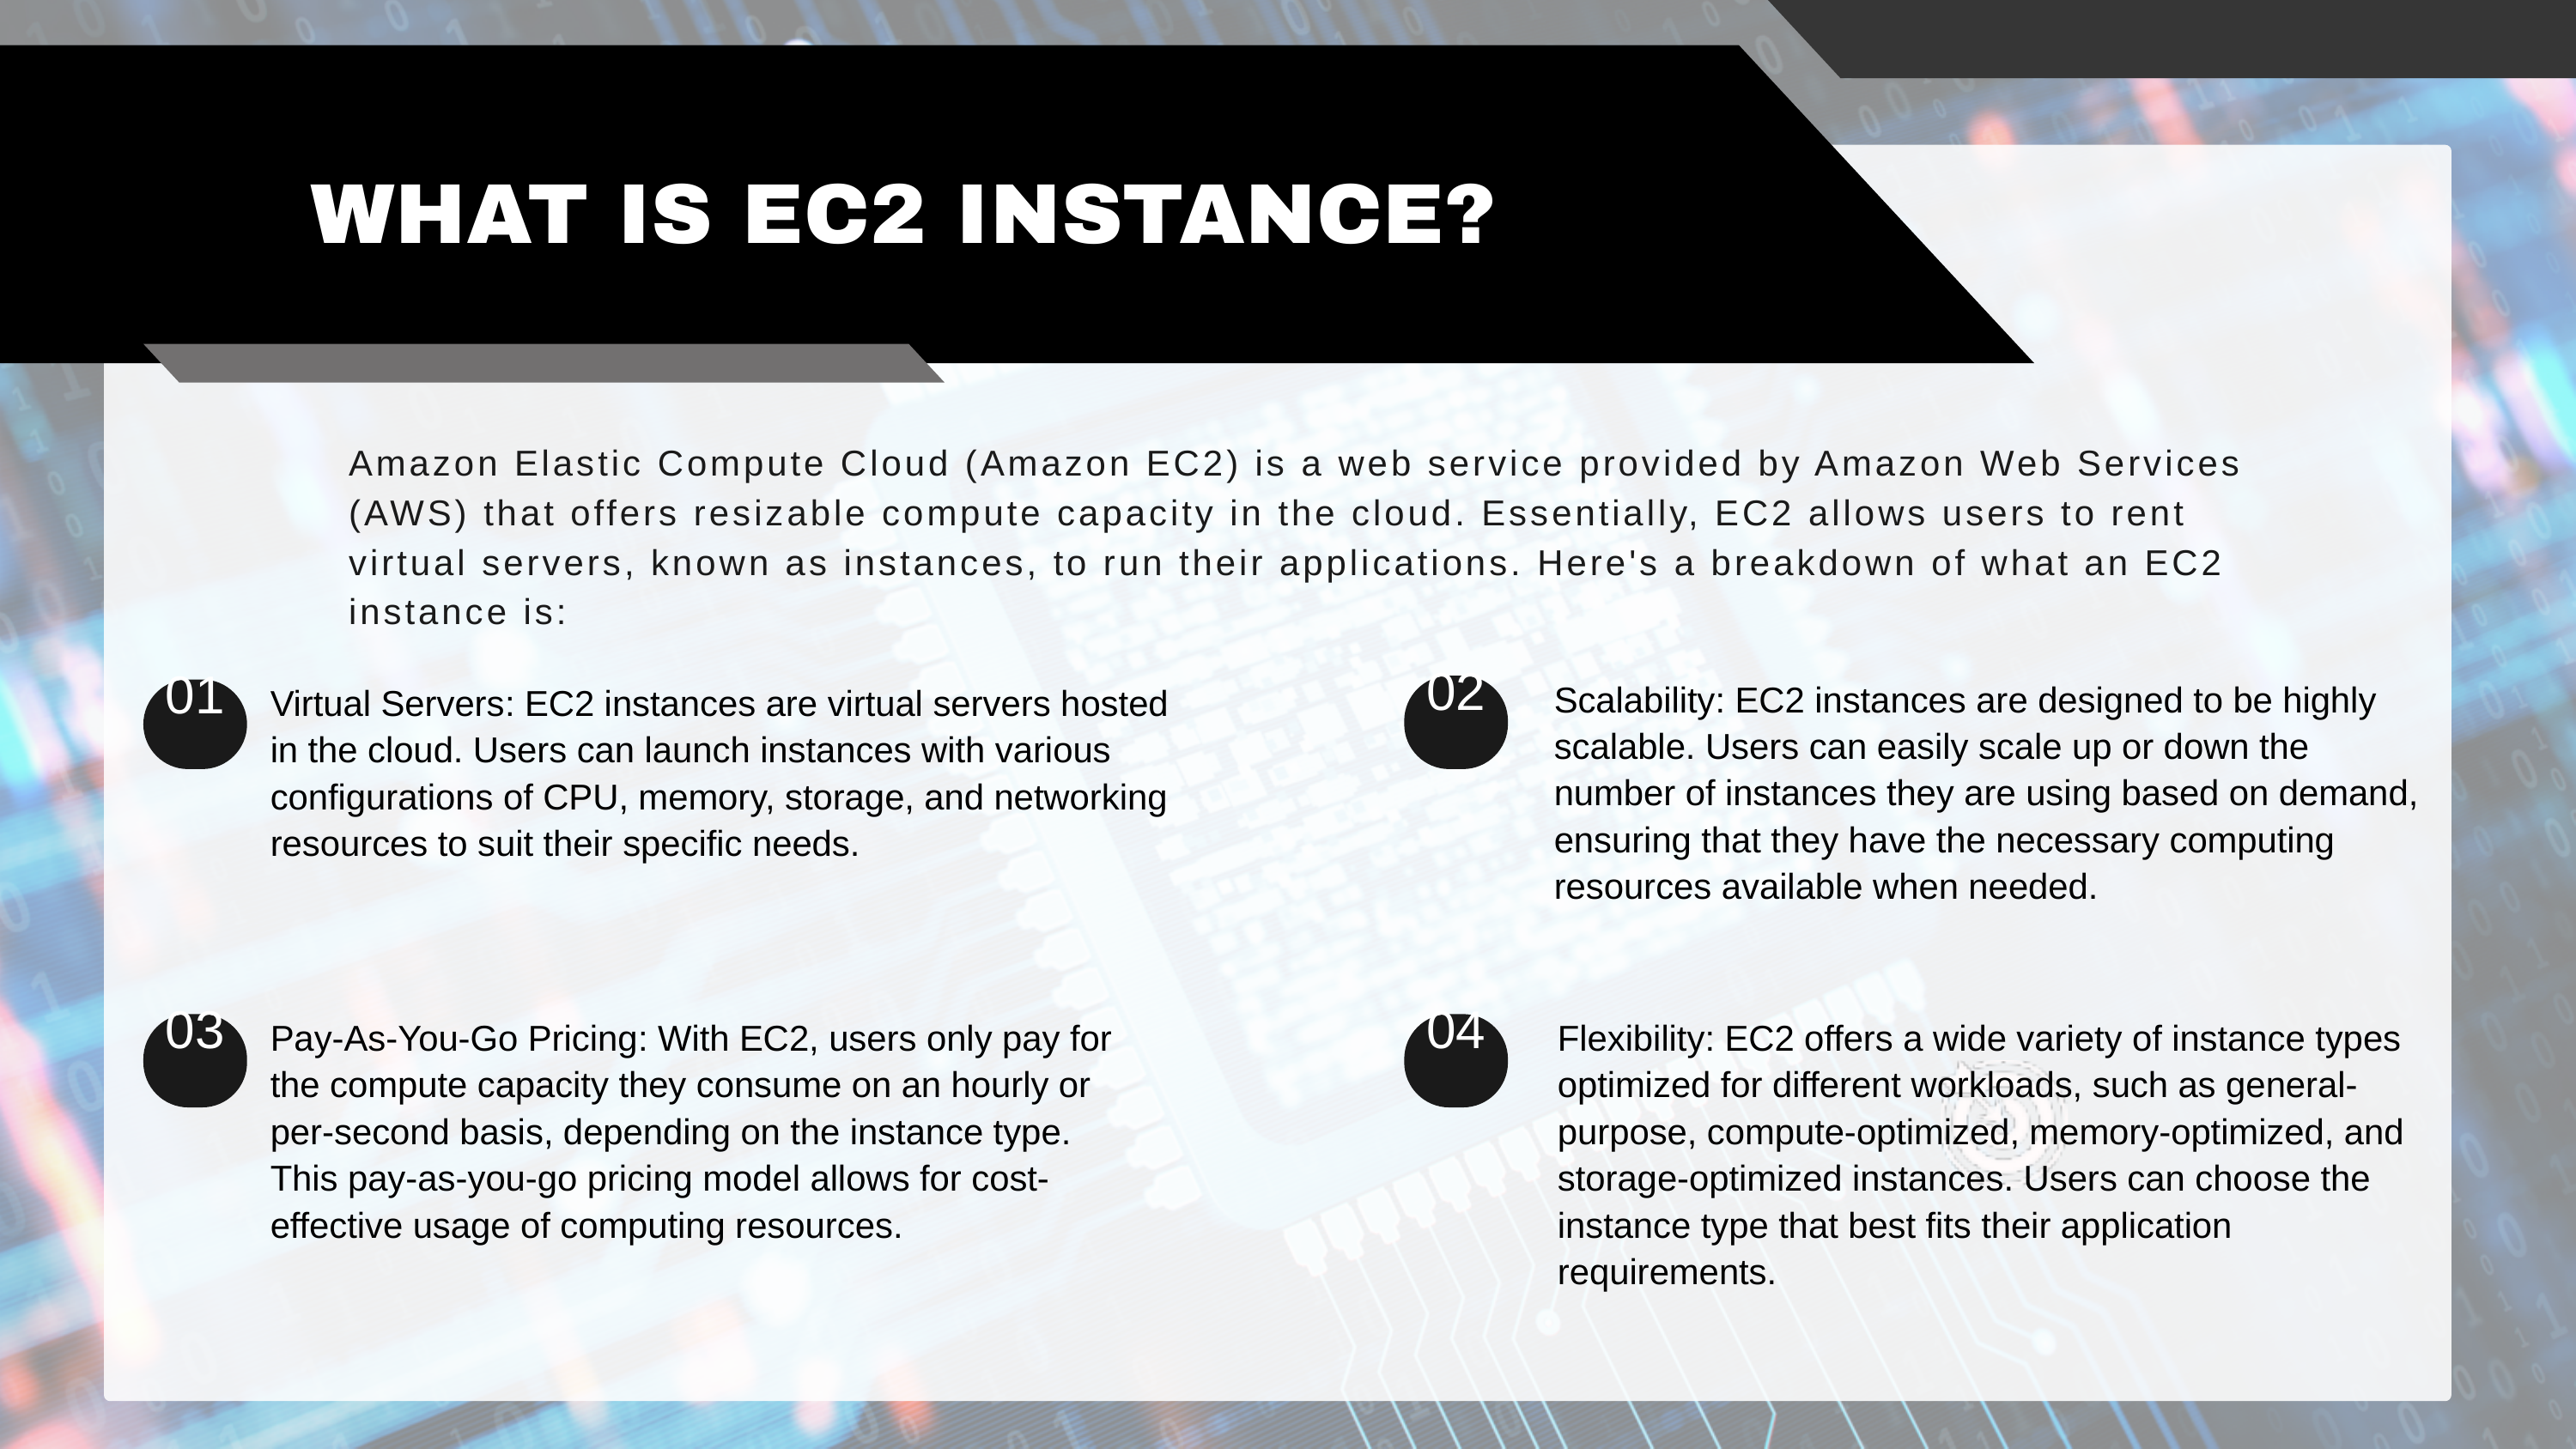

WHAT IS EC2 INSTANCE?

Amazon Elastic Compute Cloud (Amazon EC2) is a web service provided by Amazon Web Services (AWS) that offers resizable compute capacity in the cloud. Essentially, EC2 allows users to rent virtual servers, known as instances, to run their applications. Here's a breakdown of what an EC2 instance is:
Scalability: EC2 instances are designed to be highly scalable. Users can easily scale up or down the number of instances they are using based on demand, ensuring that they have the necessary computing resources available when needed.

02
Virtual Servers: EC2 instances are virtual servers hosted in the cloud. Users can launch instances with various configurations of CPU, memory, storage, and networking resources to suit their specific needs.

01
Pay-As-You-Go Pricing: With EC2, users only pay for the compute capacity they consume on an hourly or per-second basis, depending on the instance type. This pay-as-you-go pricing model allows for cost-effective usage of computing resources.
Flexibility: EC2 offers a wide variety of instance types optimized for different workloads, such as general-purpose, compute-optimized, memory-optimized, and storage-optimized instances. Users can choose the instance type that best fits their application requirements.

03

04